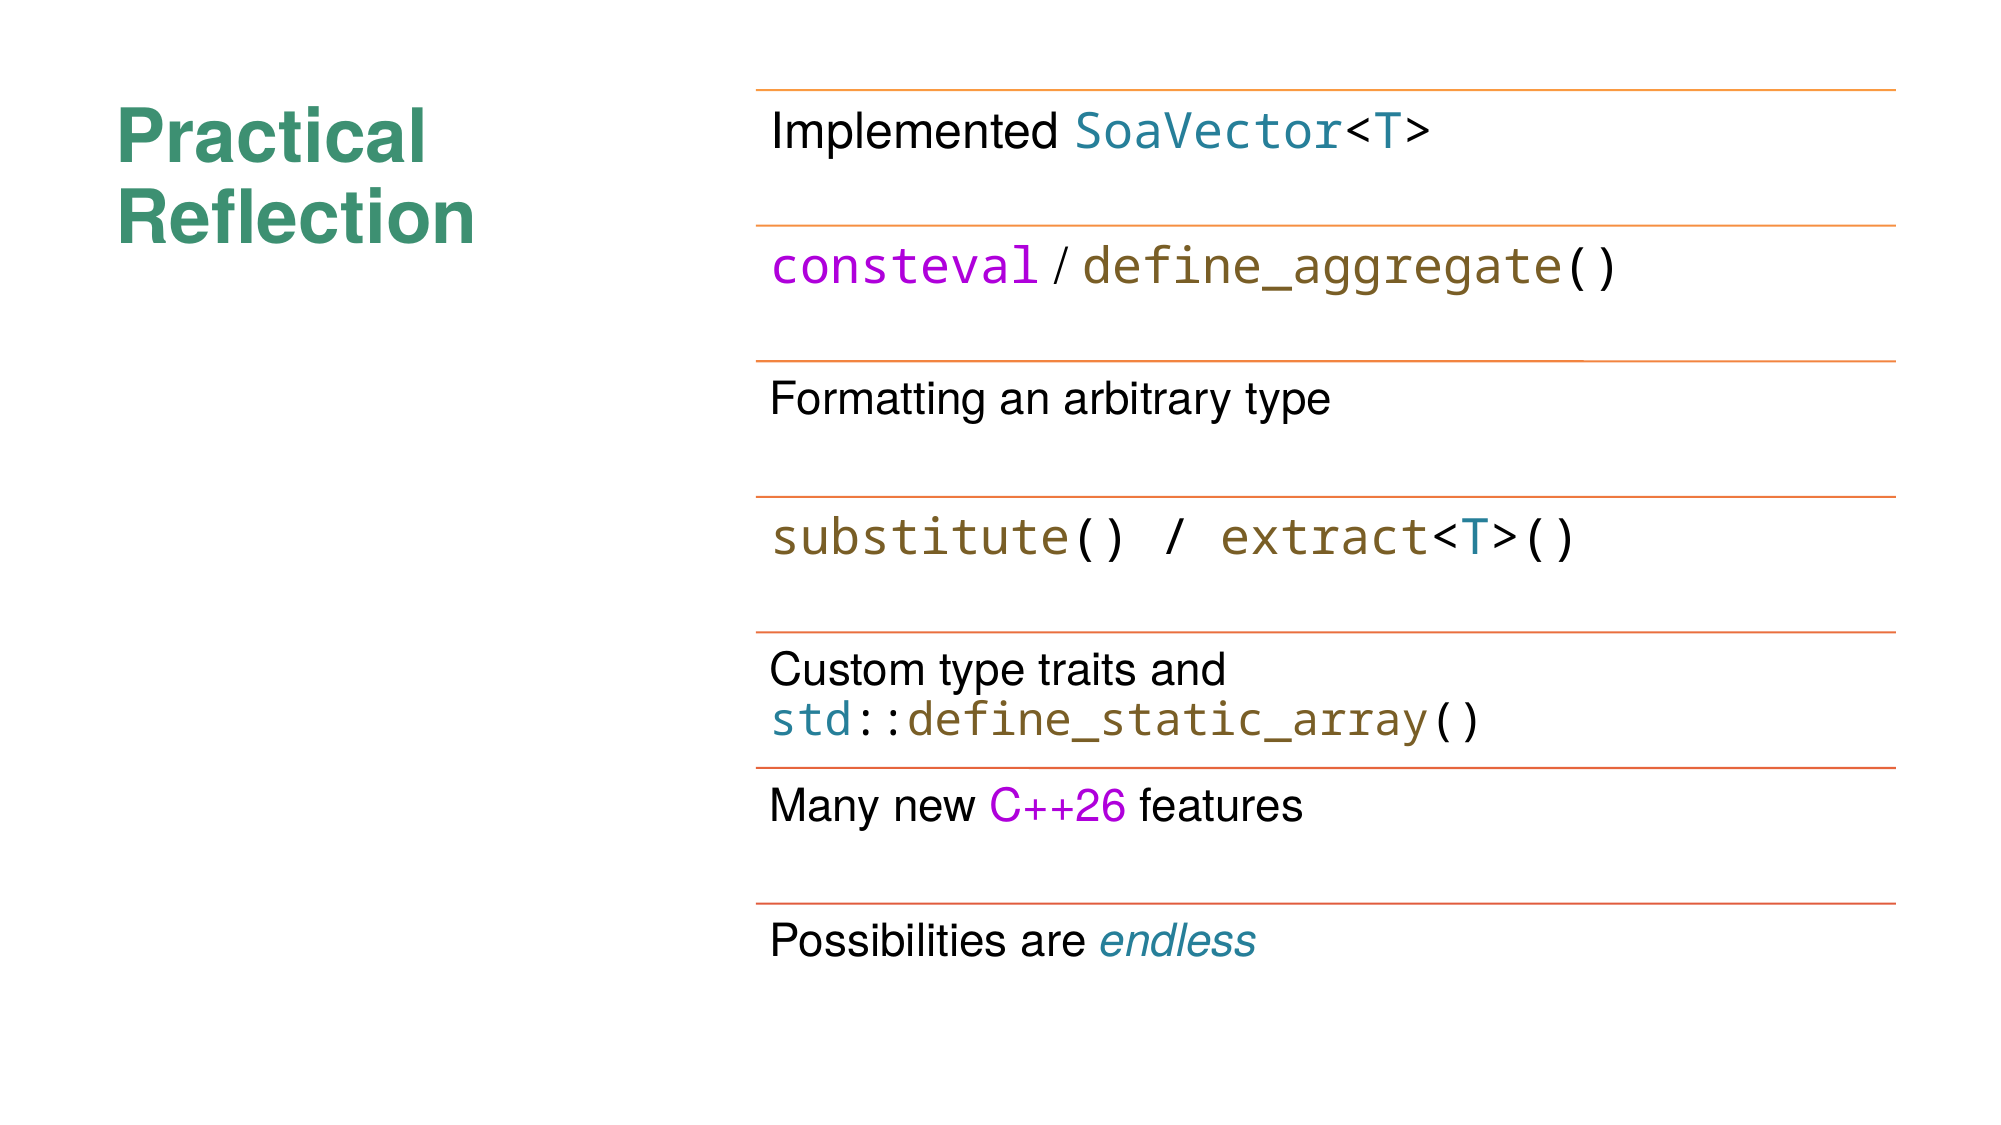

# Practical Reflection
Implemented SoaVector<T>
consteval / define_aggregate()
Formatting an arbitrary type
substitute() / extract<T>()
Custom type traits and std::define_static_array()
Many new C++26 features
Possibilities are endless